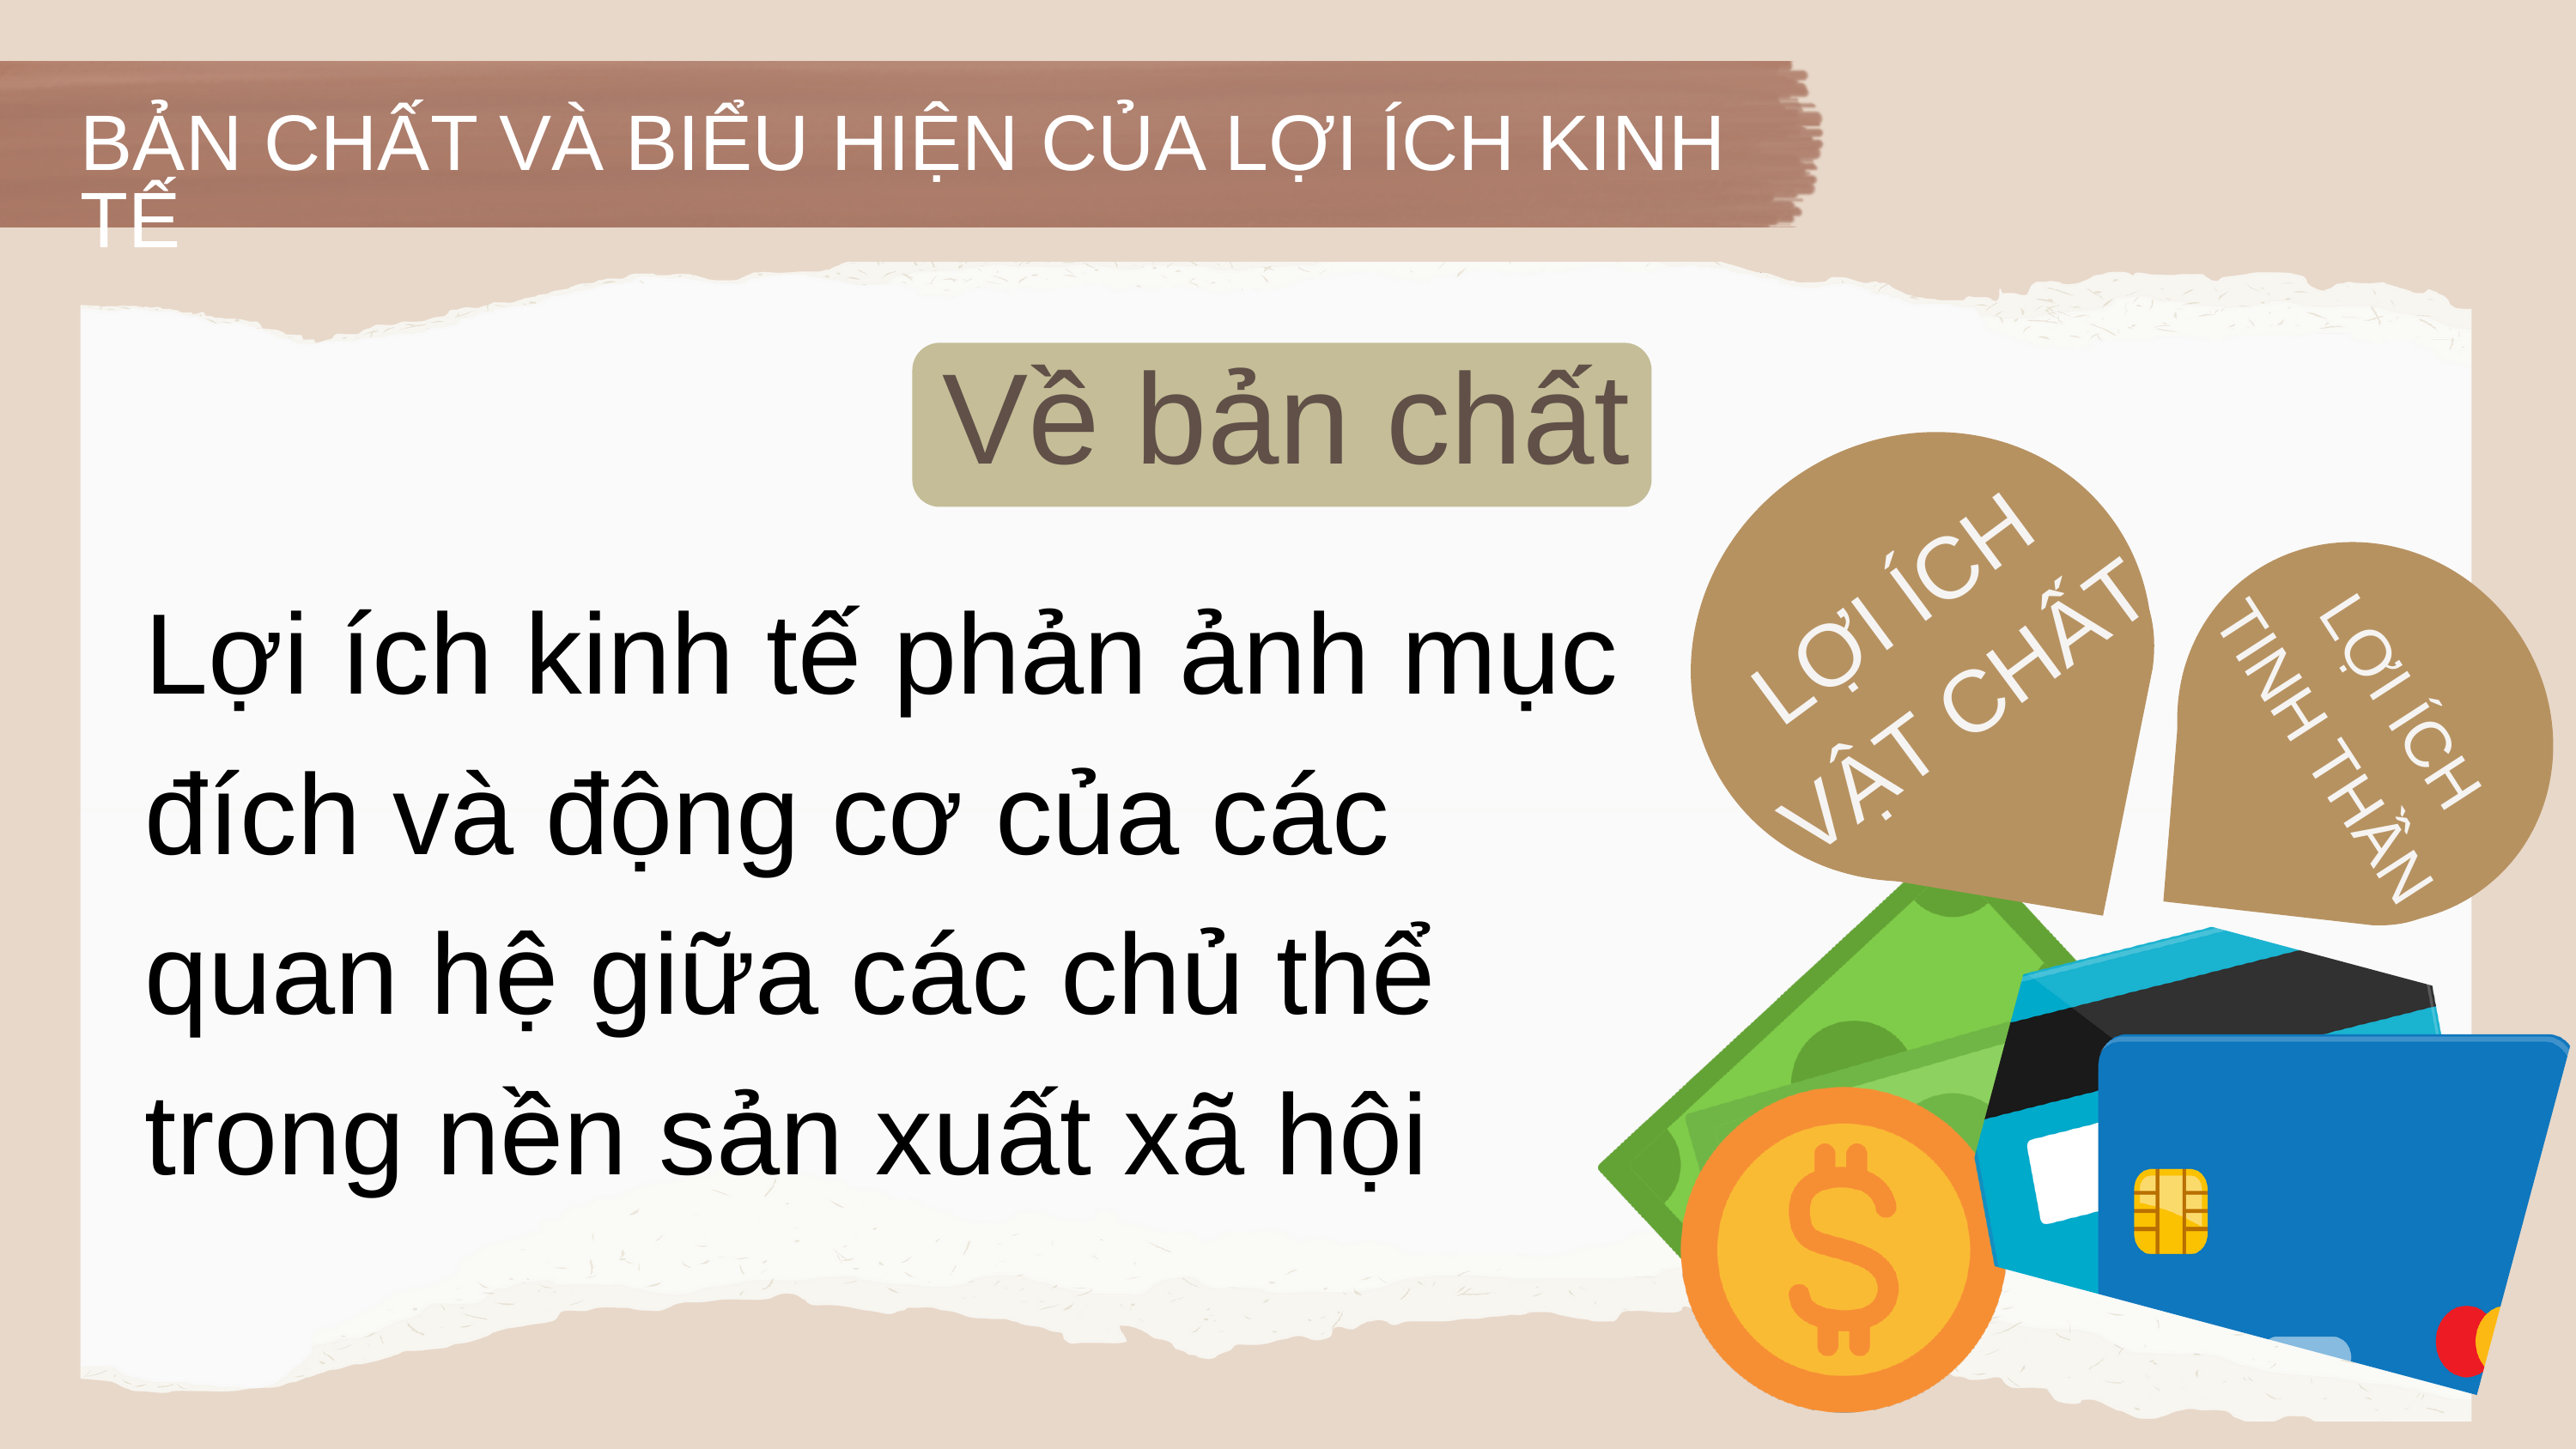

BẢN CHẤT VÀ BIỂU HIỆN CỦA LỢI ÍCH KINH TẾ

Về bản chất

LỢI ÍCH VẬT CHẤT

Lợi ích kinh tế phản ảnh mục đích và động cơ của các quan hệ giữa các chủ thể trong nền sản xuất xã hội
LỢI ÍCH TINH THẦN